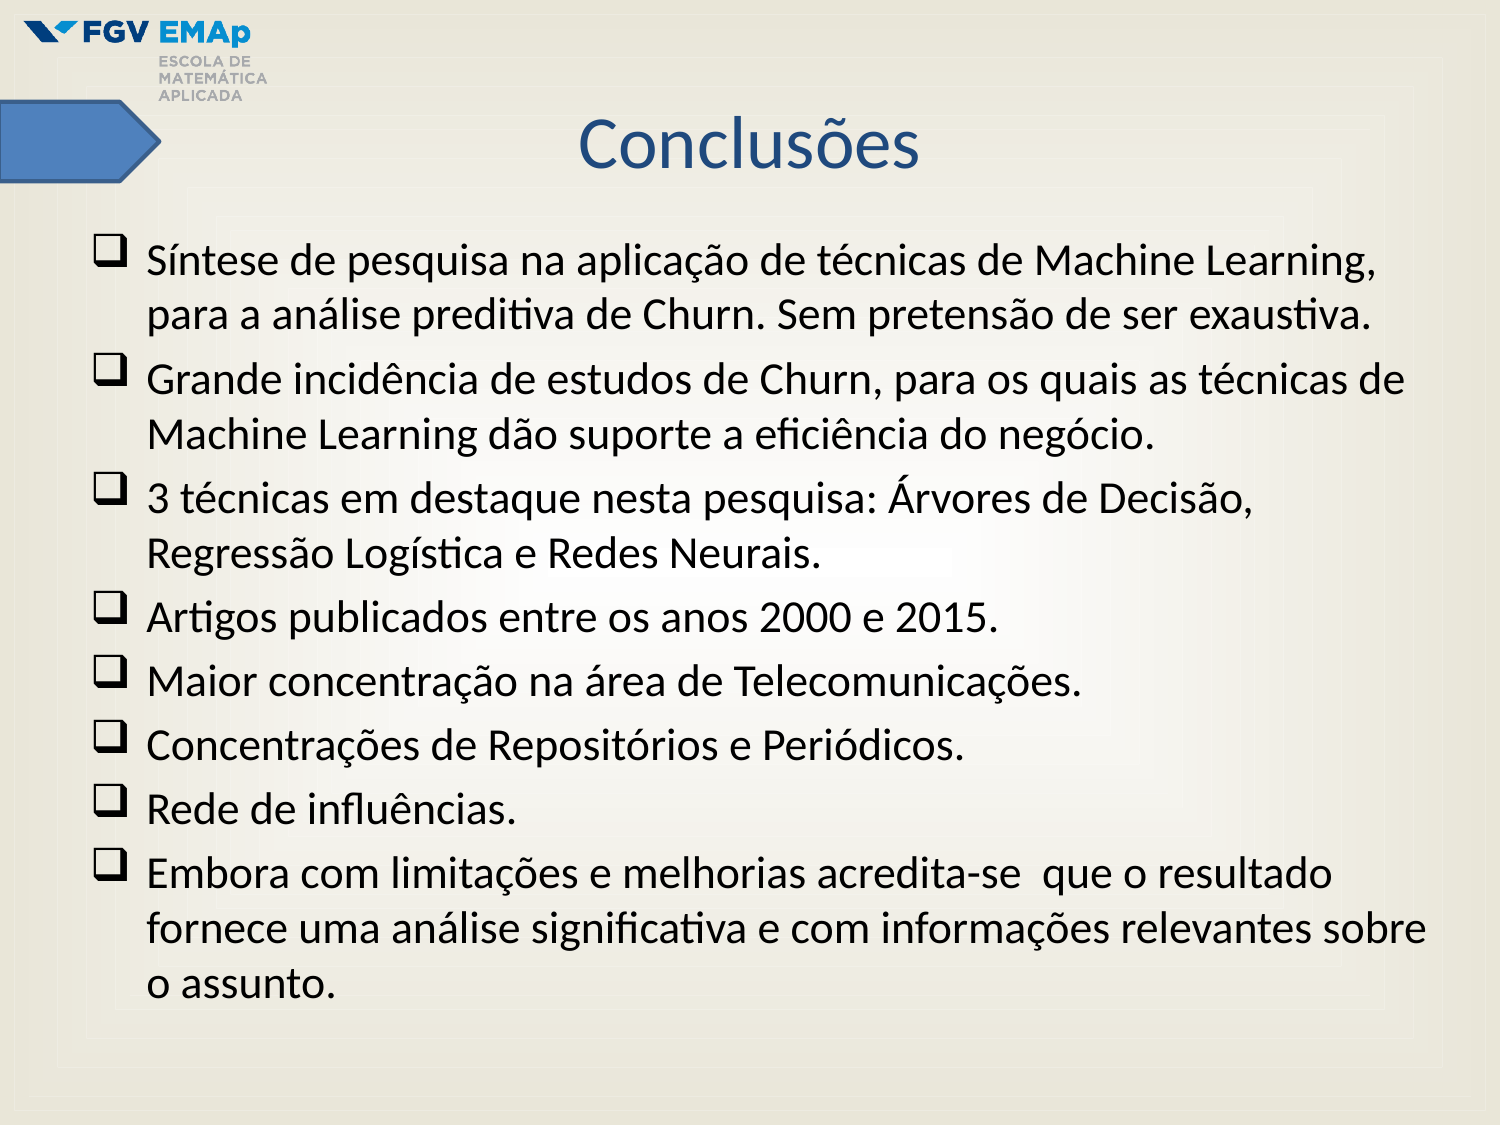

# Conclusões
Síntese de pesquisa na aplicação de técnicas de Machine Learning, para a análise preditiva de Churn. Sem pretensão de ser exaustiva.
Grande incidência de estudos de Churn, para os quais as técnicas de Machine Learning dão suporte a eficiência do negócio.
3 técnicas em destaque nesta pesquisa: Árvores de Decisão, Regressão Logística e Redes Neurais.
Artigos publicados entre os anos 2000 e 2015.
Maior concentração na área de Telecomunicações.
Concentrações de Repositórios e Periódicos.
Rede de influências.
Embora com limitações e melhorias acredita-se  que o resultado fornece uma análise significativa e com informações relevantes sobre o assunto.